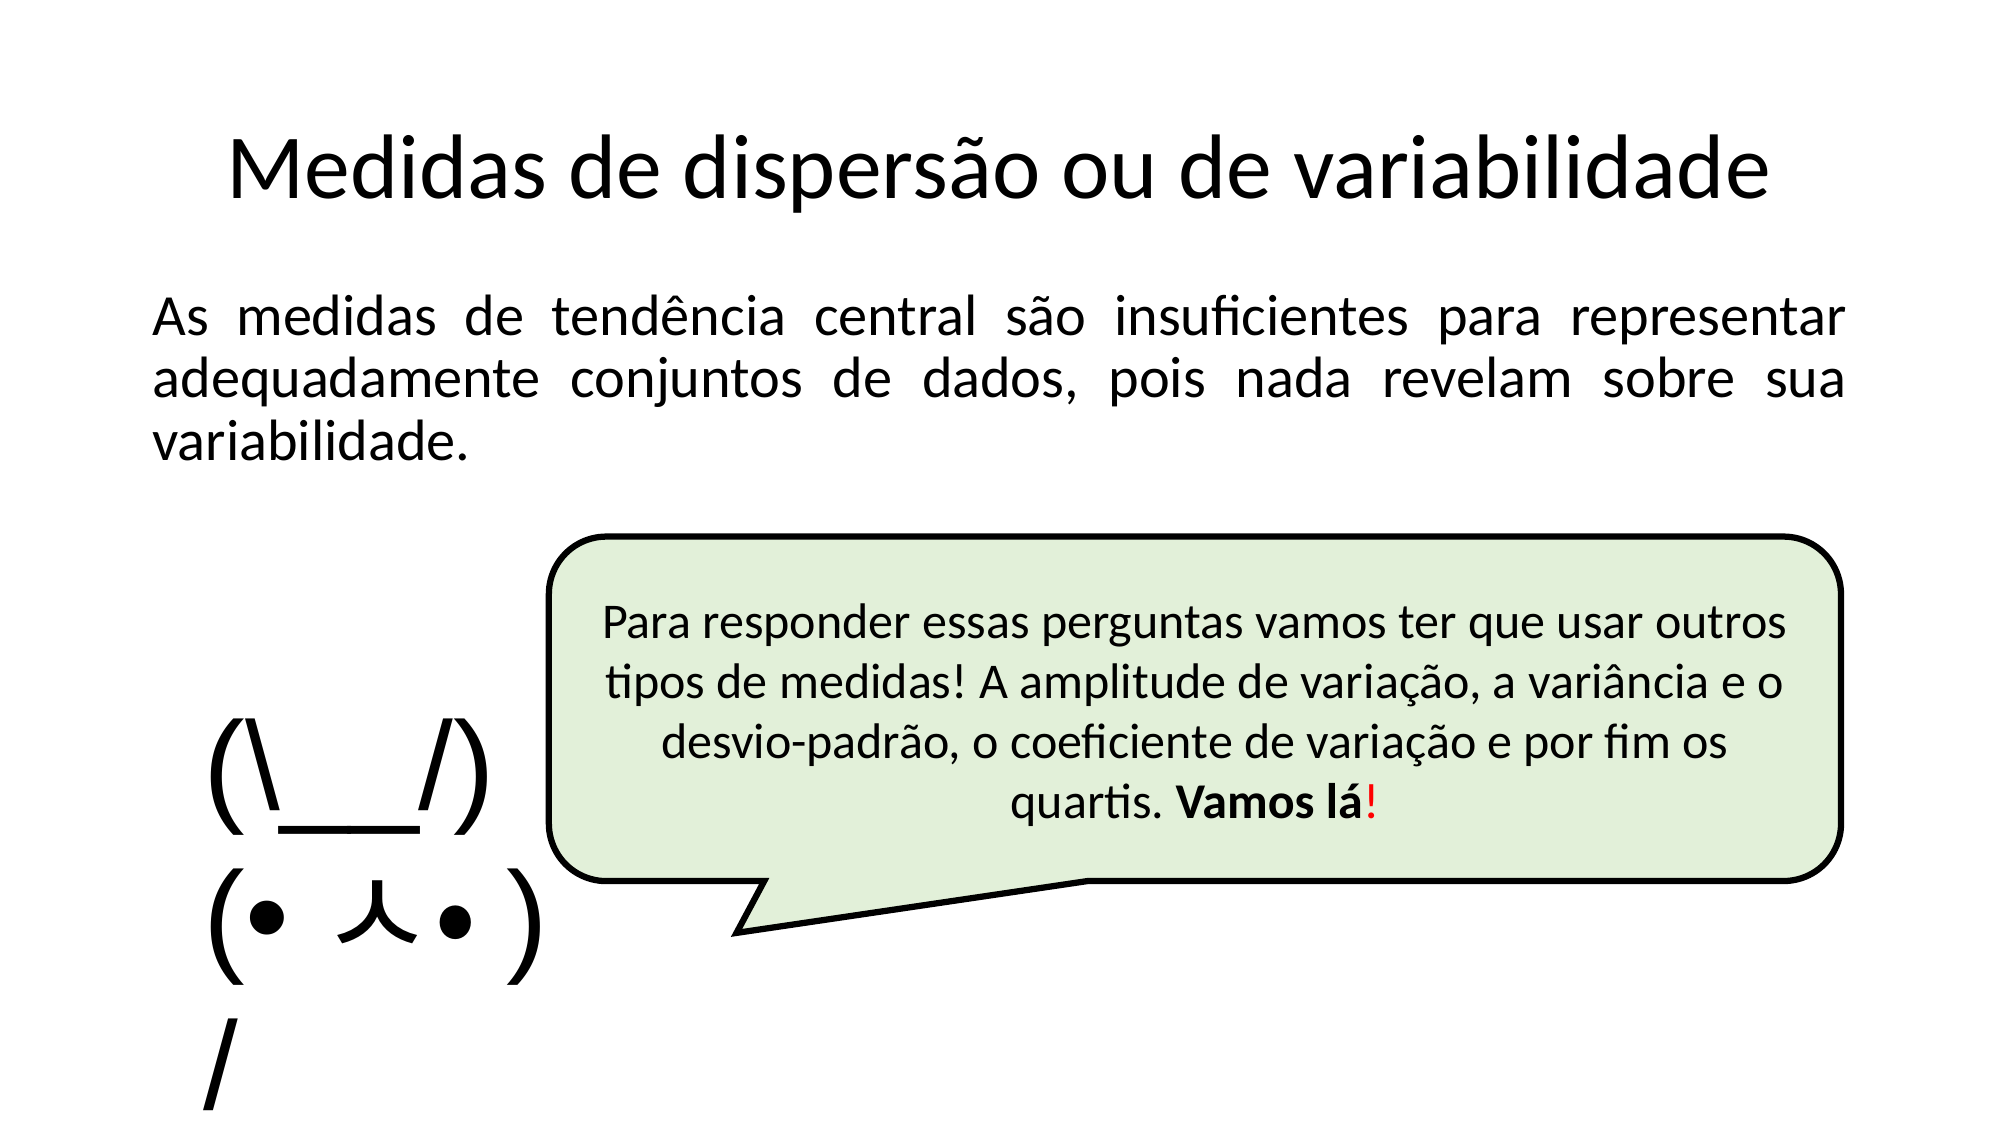

# Medidas de dispersão ou de variabilidade
As medidas de tendência central são insuficientes para representar adequadamente conjuntos de dados, pois nada revelam sobre sua variabilidade.
Para responder essas perguntas vamos ter que usar outros tipos de medidas! A amplitude de variação, a variância e o desvio-padrão, o coeficiente de variação e por fim os quartis. Vamos lá!
(\__/)
(•ㅅ•)
/ 　  >